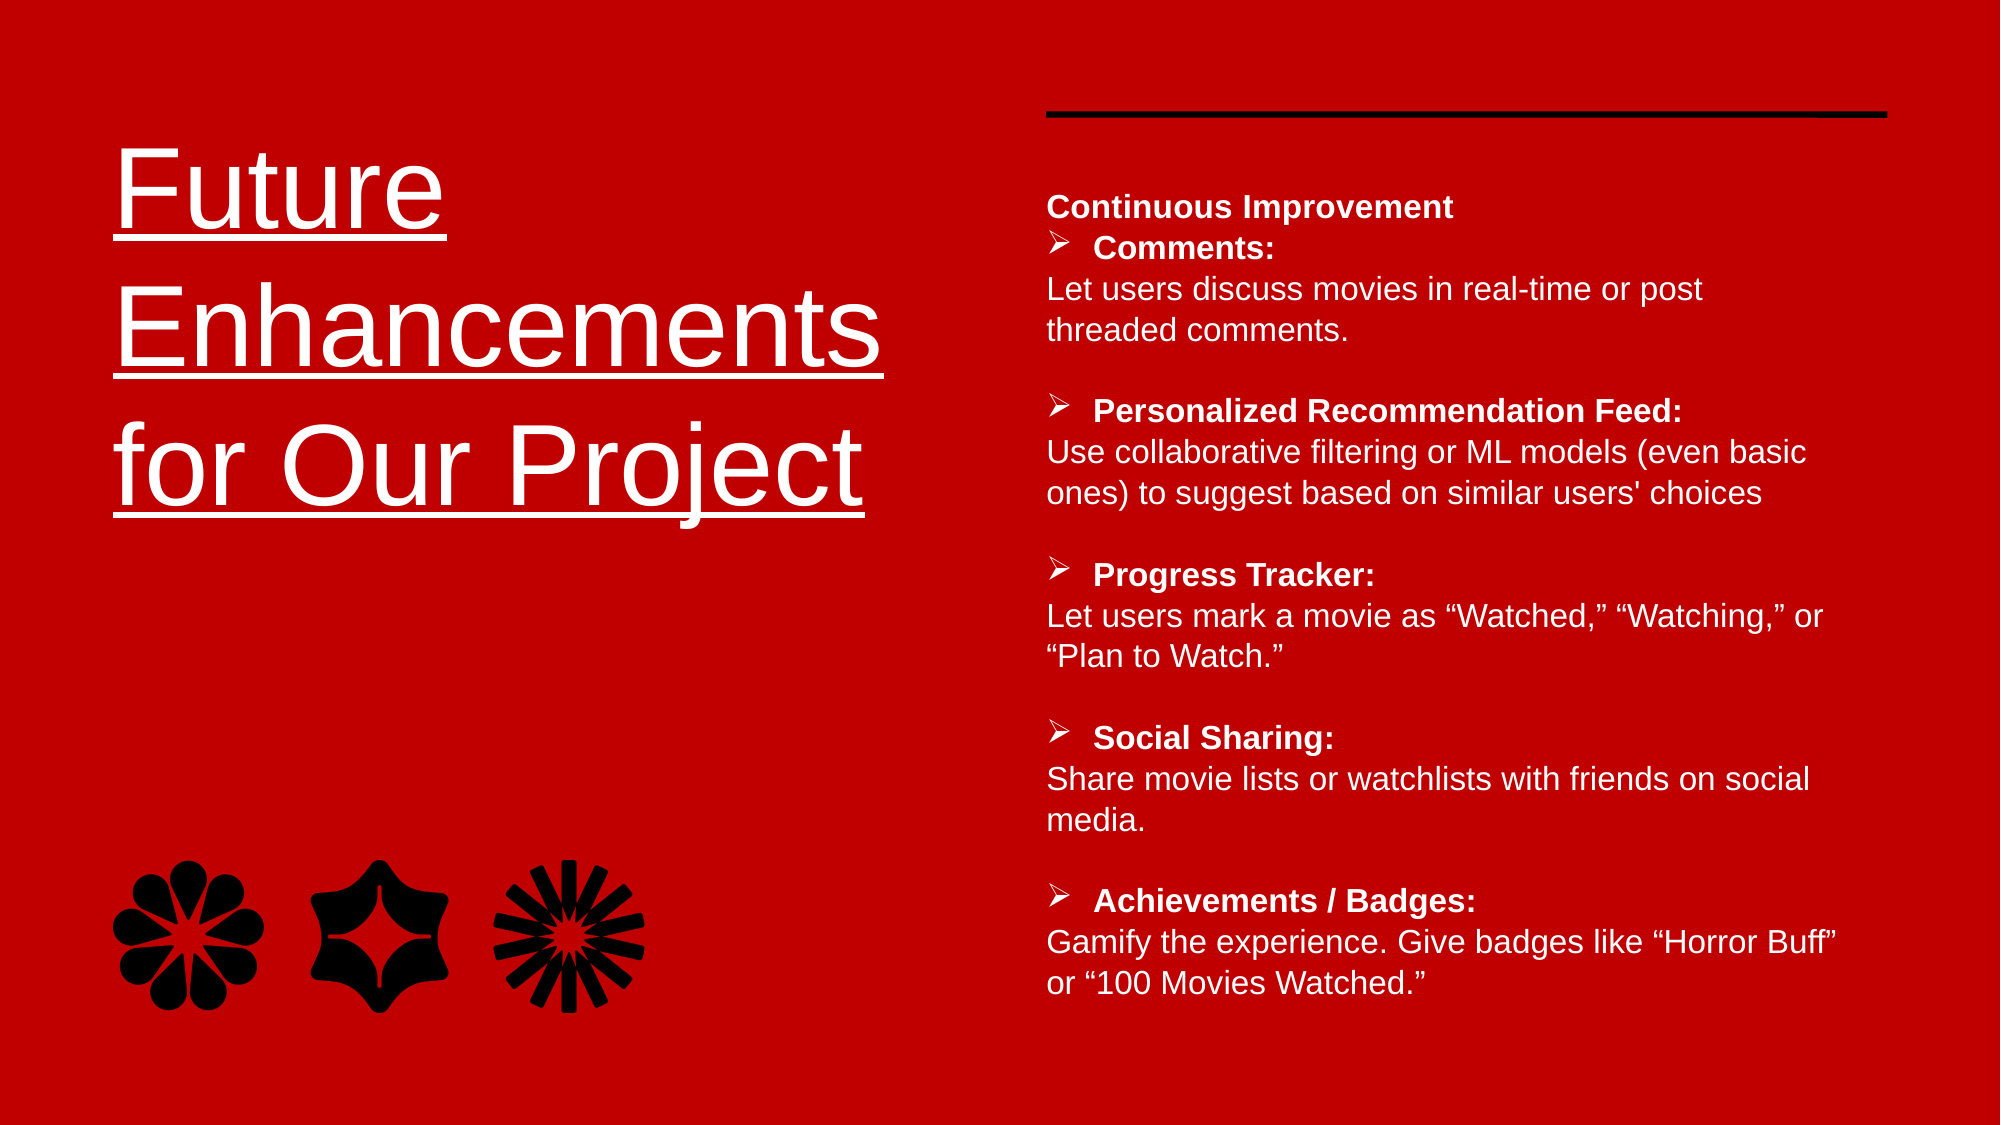

Future Enhancements for Our Project

Continuous Improvement
Comments:
Let users discuss movies in real-time or post threaded comments.

Personalized Recommendation Feed:
Use collaborative filtering or ML models (even basic ones) to suggest based on similar users' choices

Progress Tracker:
Let users mark a movie as “Watched,” “Watching,” or “Plan to Watch.”

Social Sharing:
Share movie lists or watchlists with friends on social media.

Achievements / Badges:
Gamify the experience. Give badges like “Horror Buff” or “100 Movies Watched.”